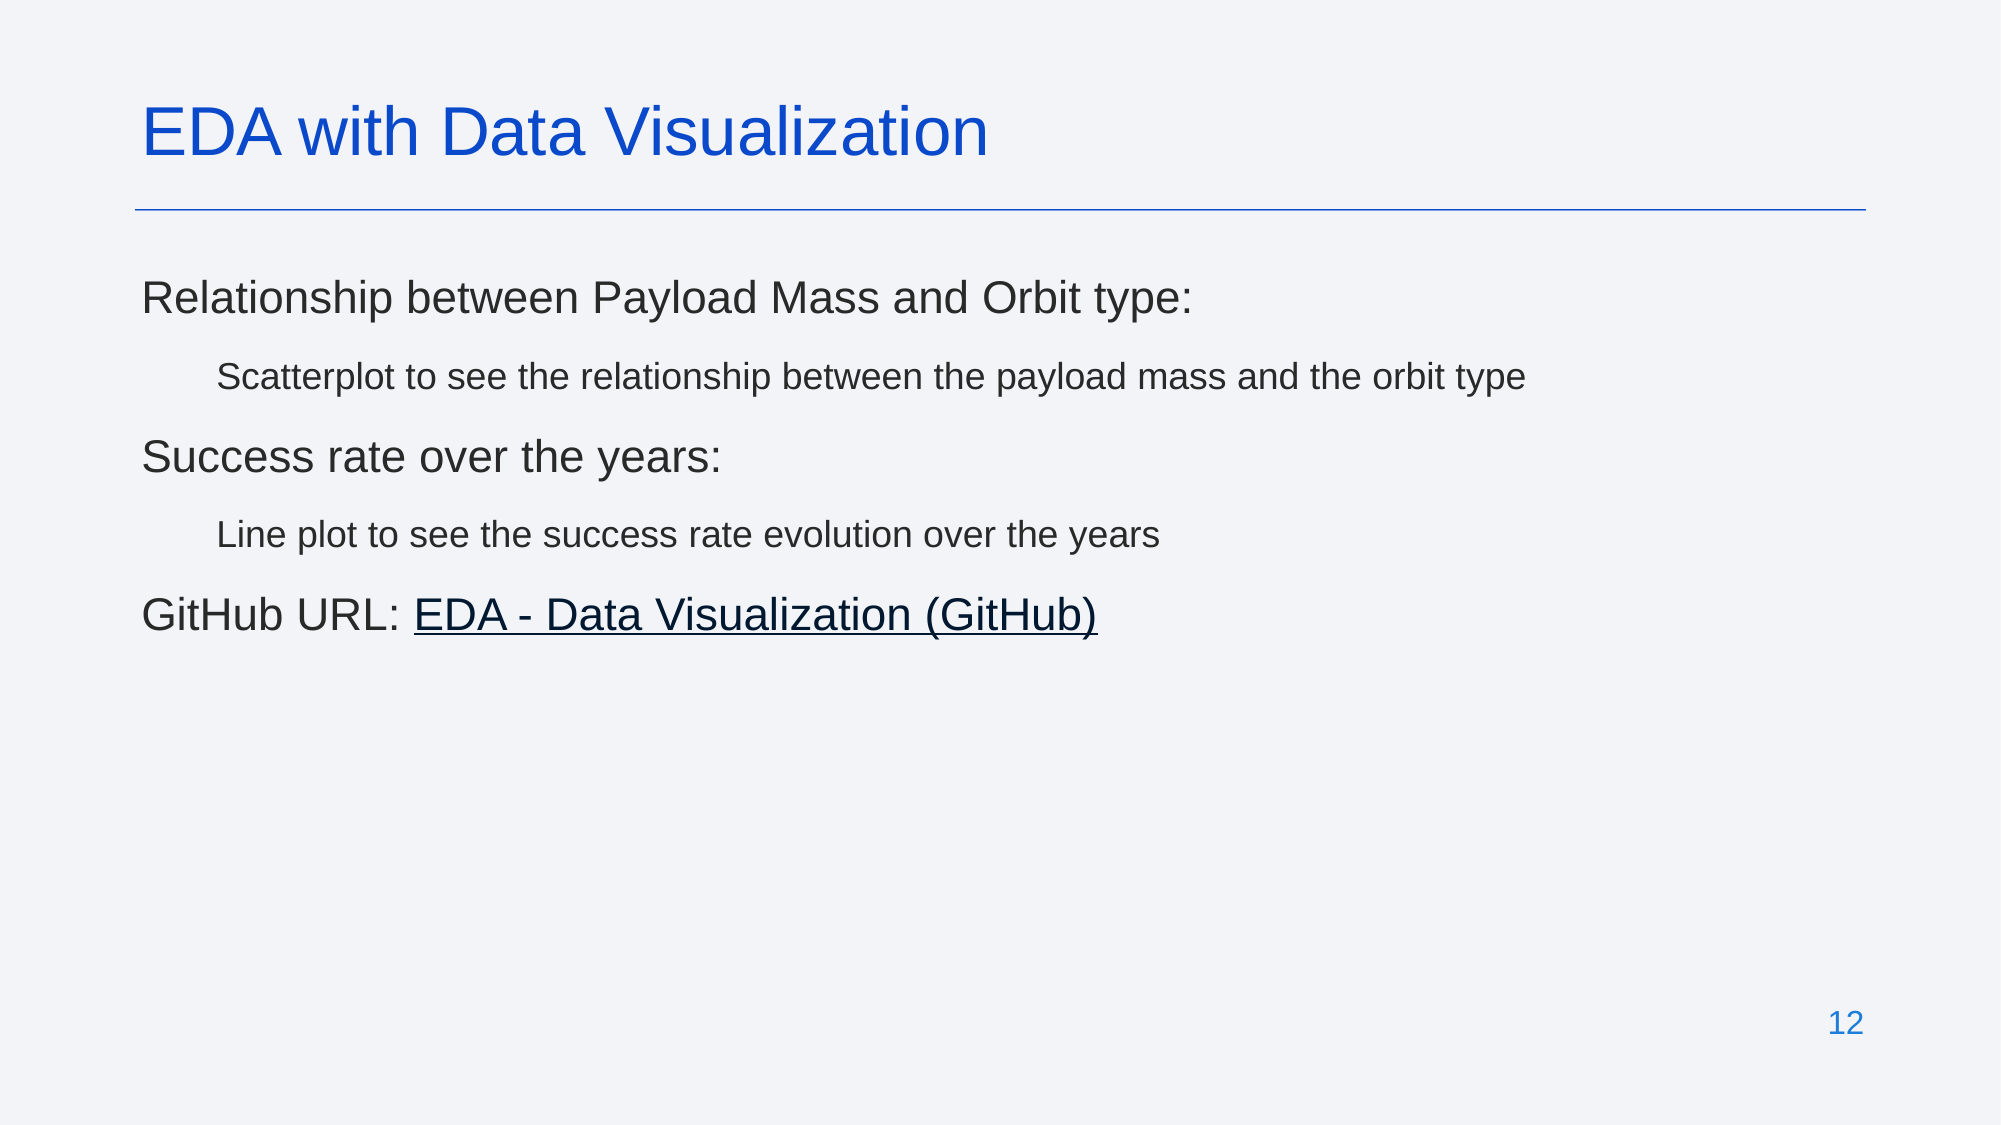

EDA with Data Visualization
Relationship between Payload Mass and Orbit type:
Scatterplot to see the relationship between the payload mass and the orbit type
Success rate over the years:
Line plot to see the success rate evolution over the years
GitHub URL: EDA - Data Visualization (GitHub)
12